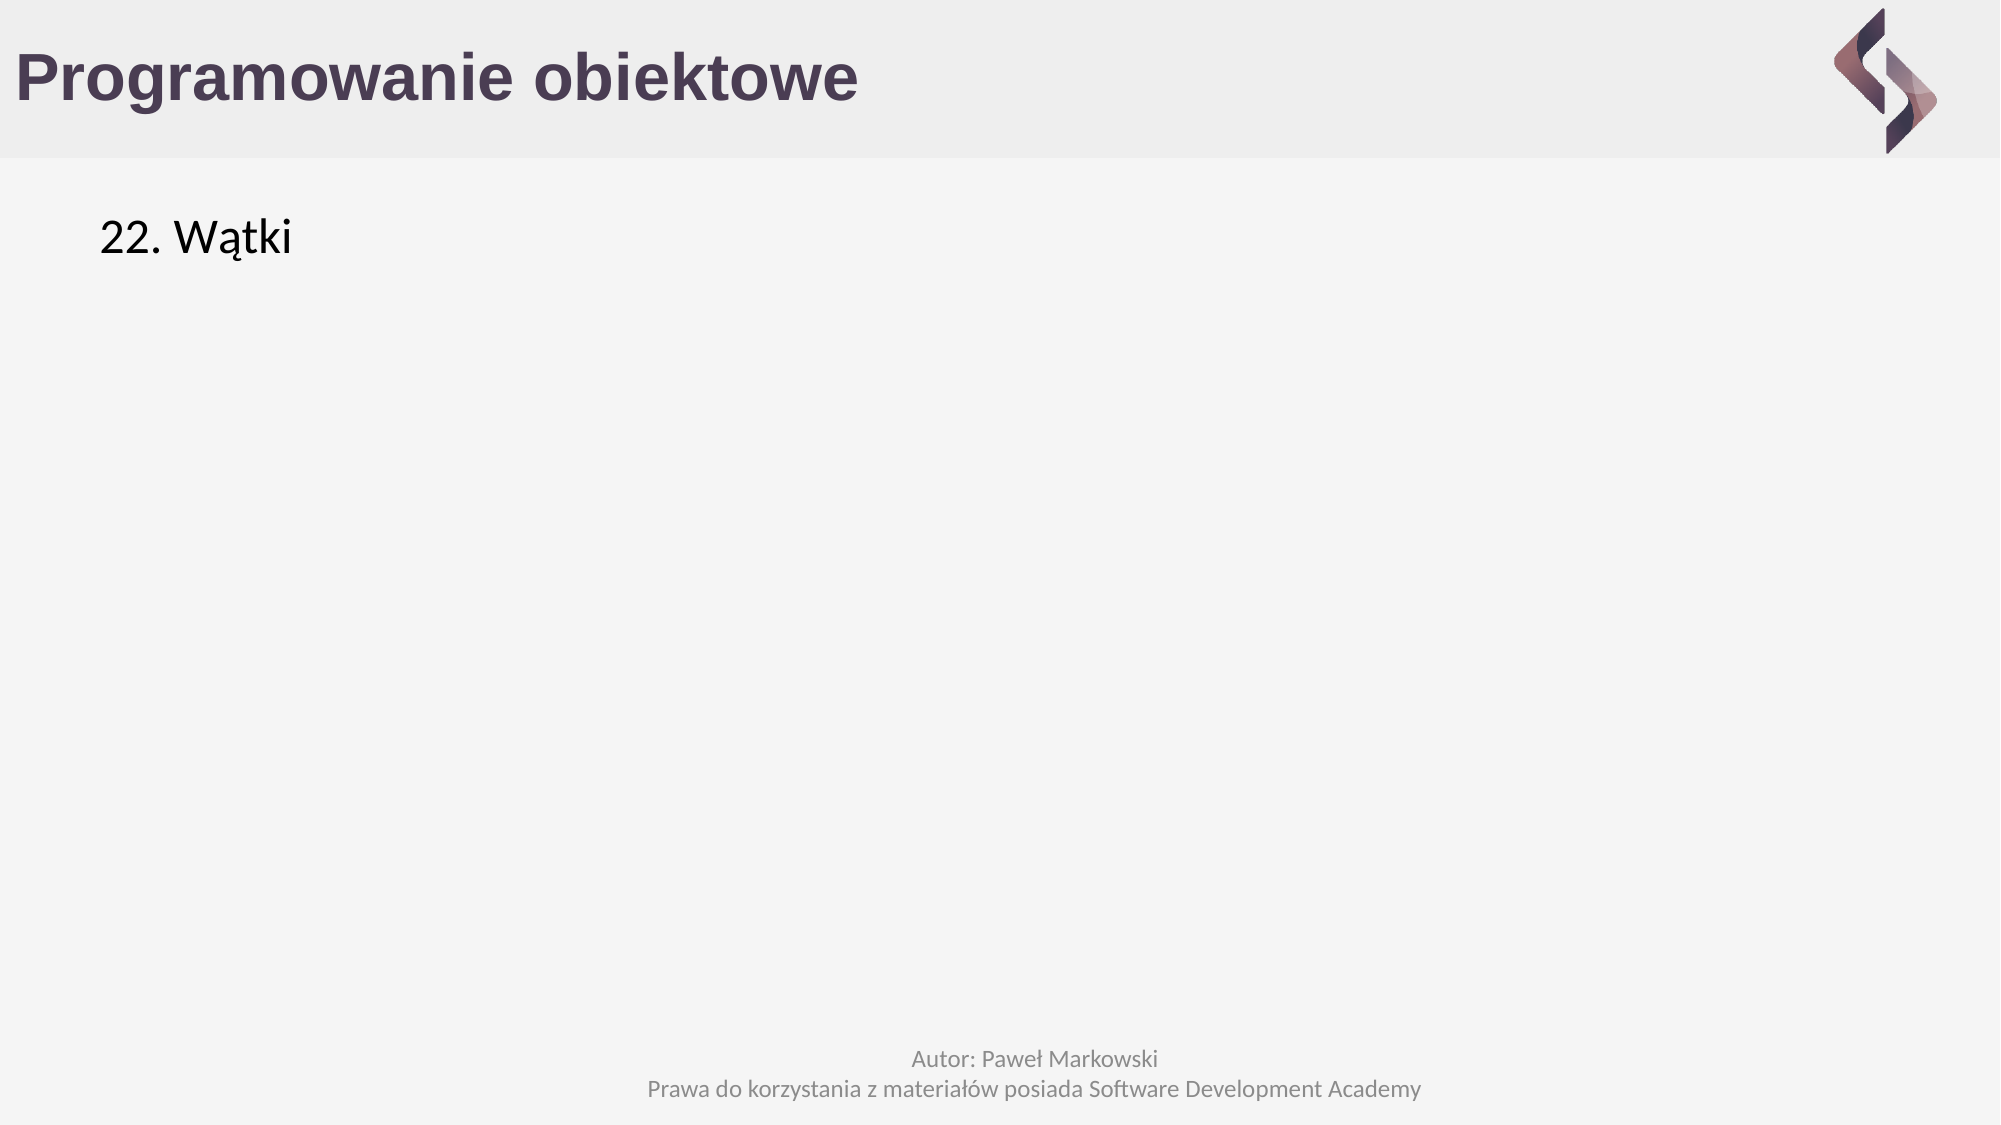

# Programowanie obiektowe
22. Wątki

Autor: Paweł Markowski
Prawa do korzystania z materiałów posiada Software Development Academy